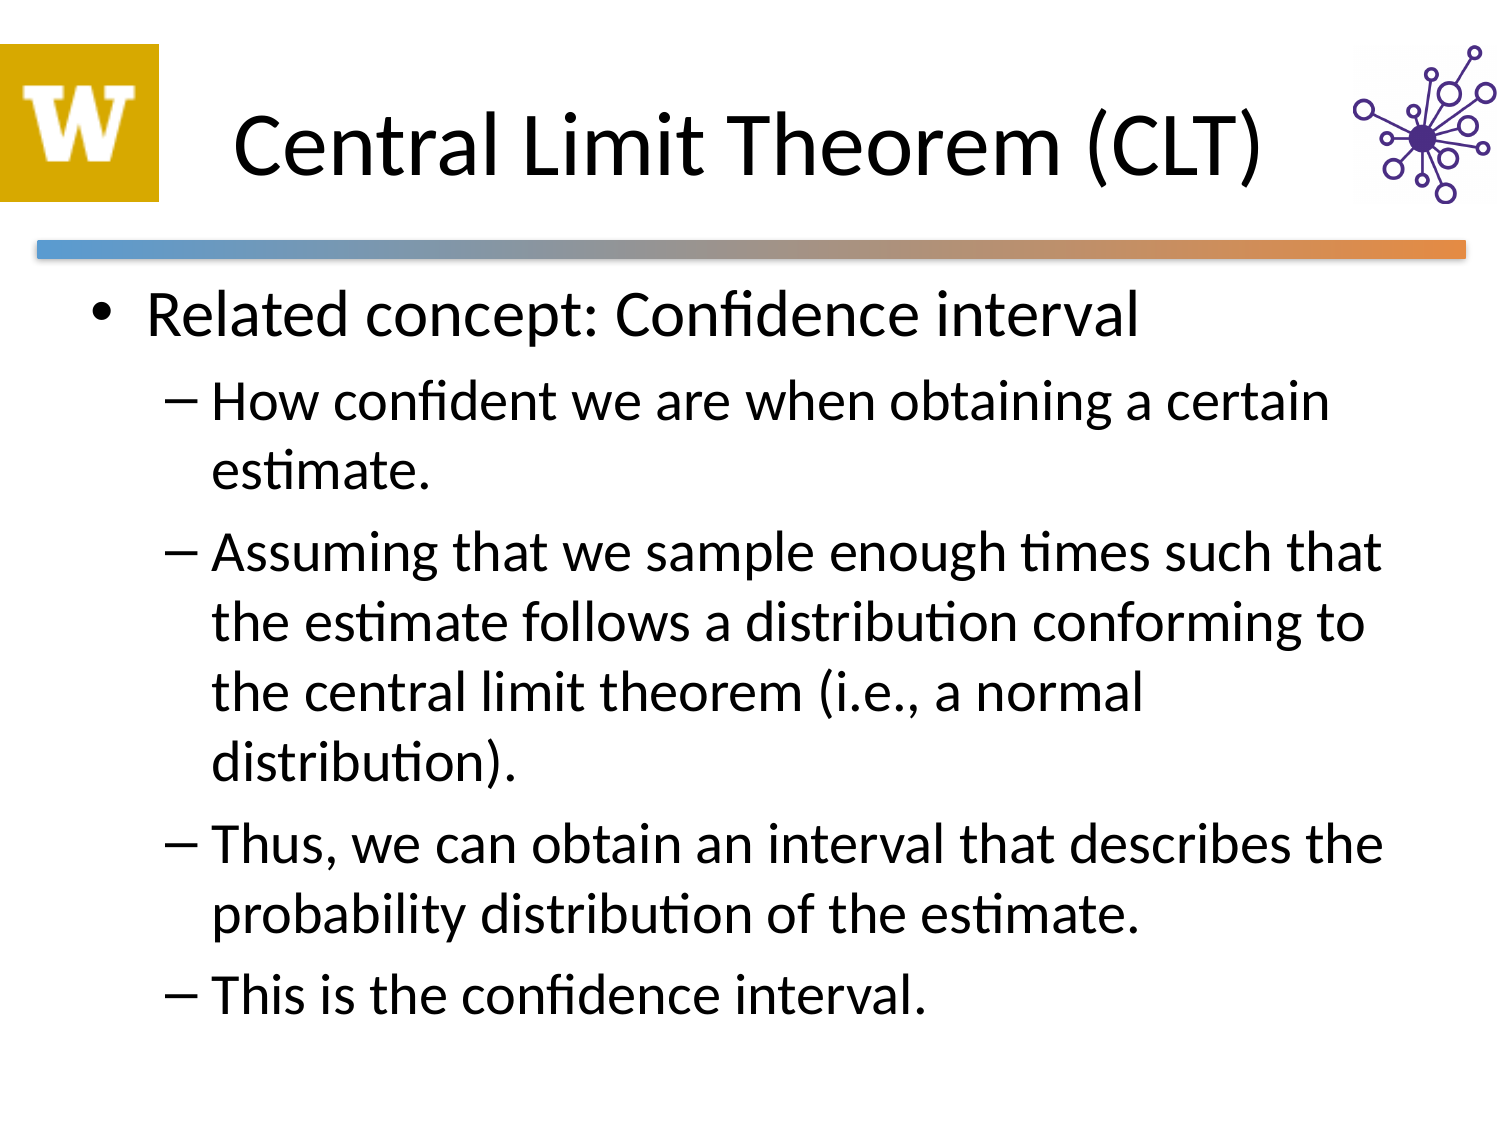

# Central Limit Theorem (CLT)
Related concept: Confidence interval
How confident we are when obtaining a certain estimate.
Assuming that we sample enough times such that the estimate follows a distribution conforming to the central limit theorem (i.e., a normal distribution).
Thus, we can obtain an interval that describes the probability distribution of the estimate.
This is the confidence interval.